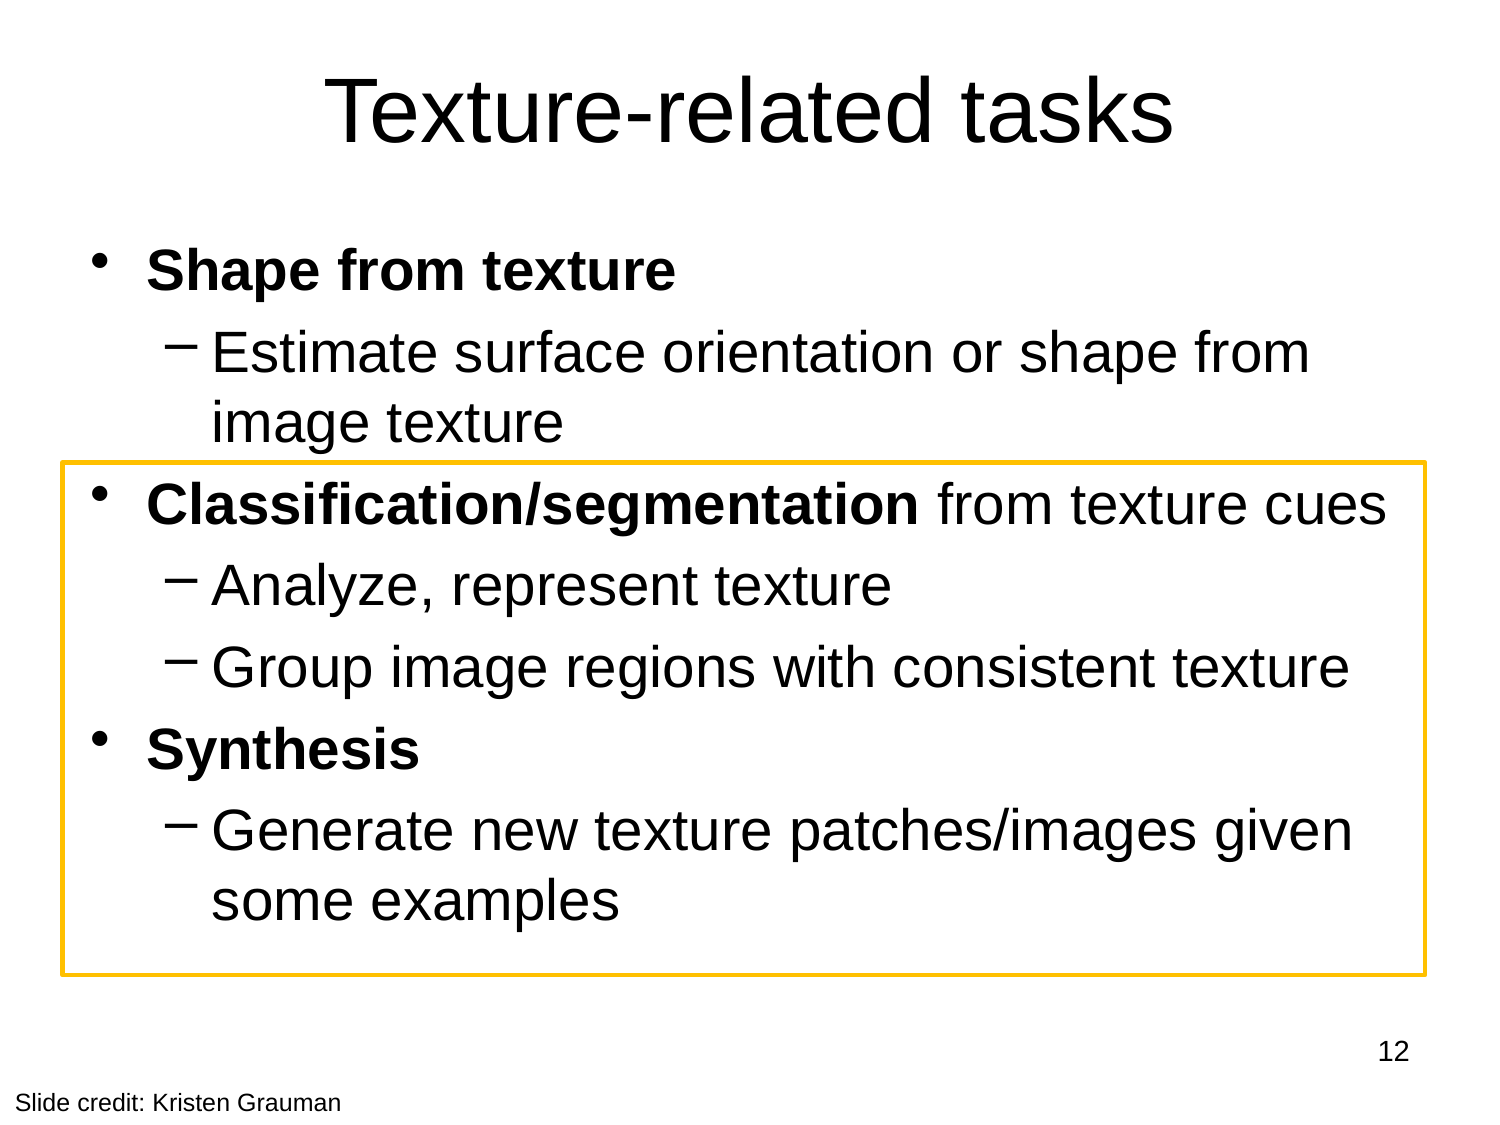

# Texture-related tasks
Shape from texture
Estimate surface orientation or shape from image texture
Classification/segmentation from texture cues
Analyze, represent texture
Group image regions with consistent texture
Synthesis
Generate new texture patches/images given some examples

12
Slide credit: Kristen Grauman